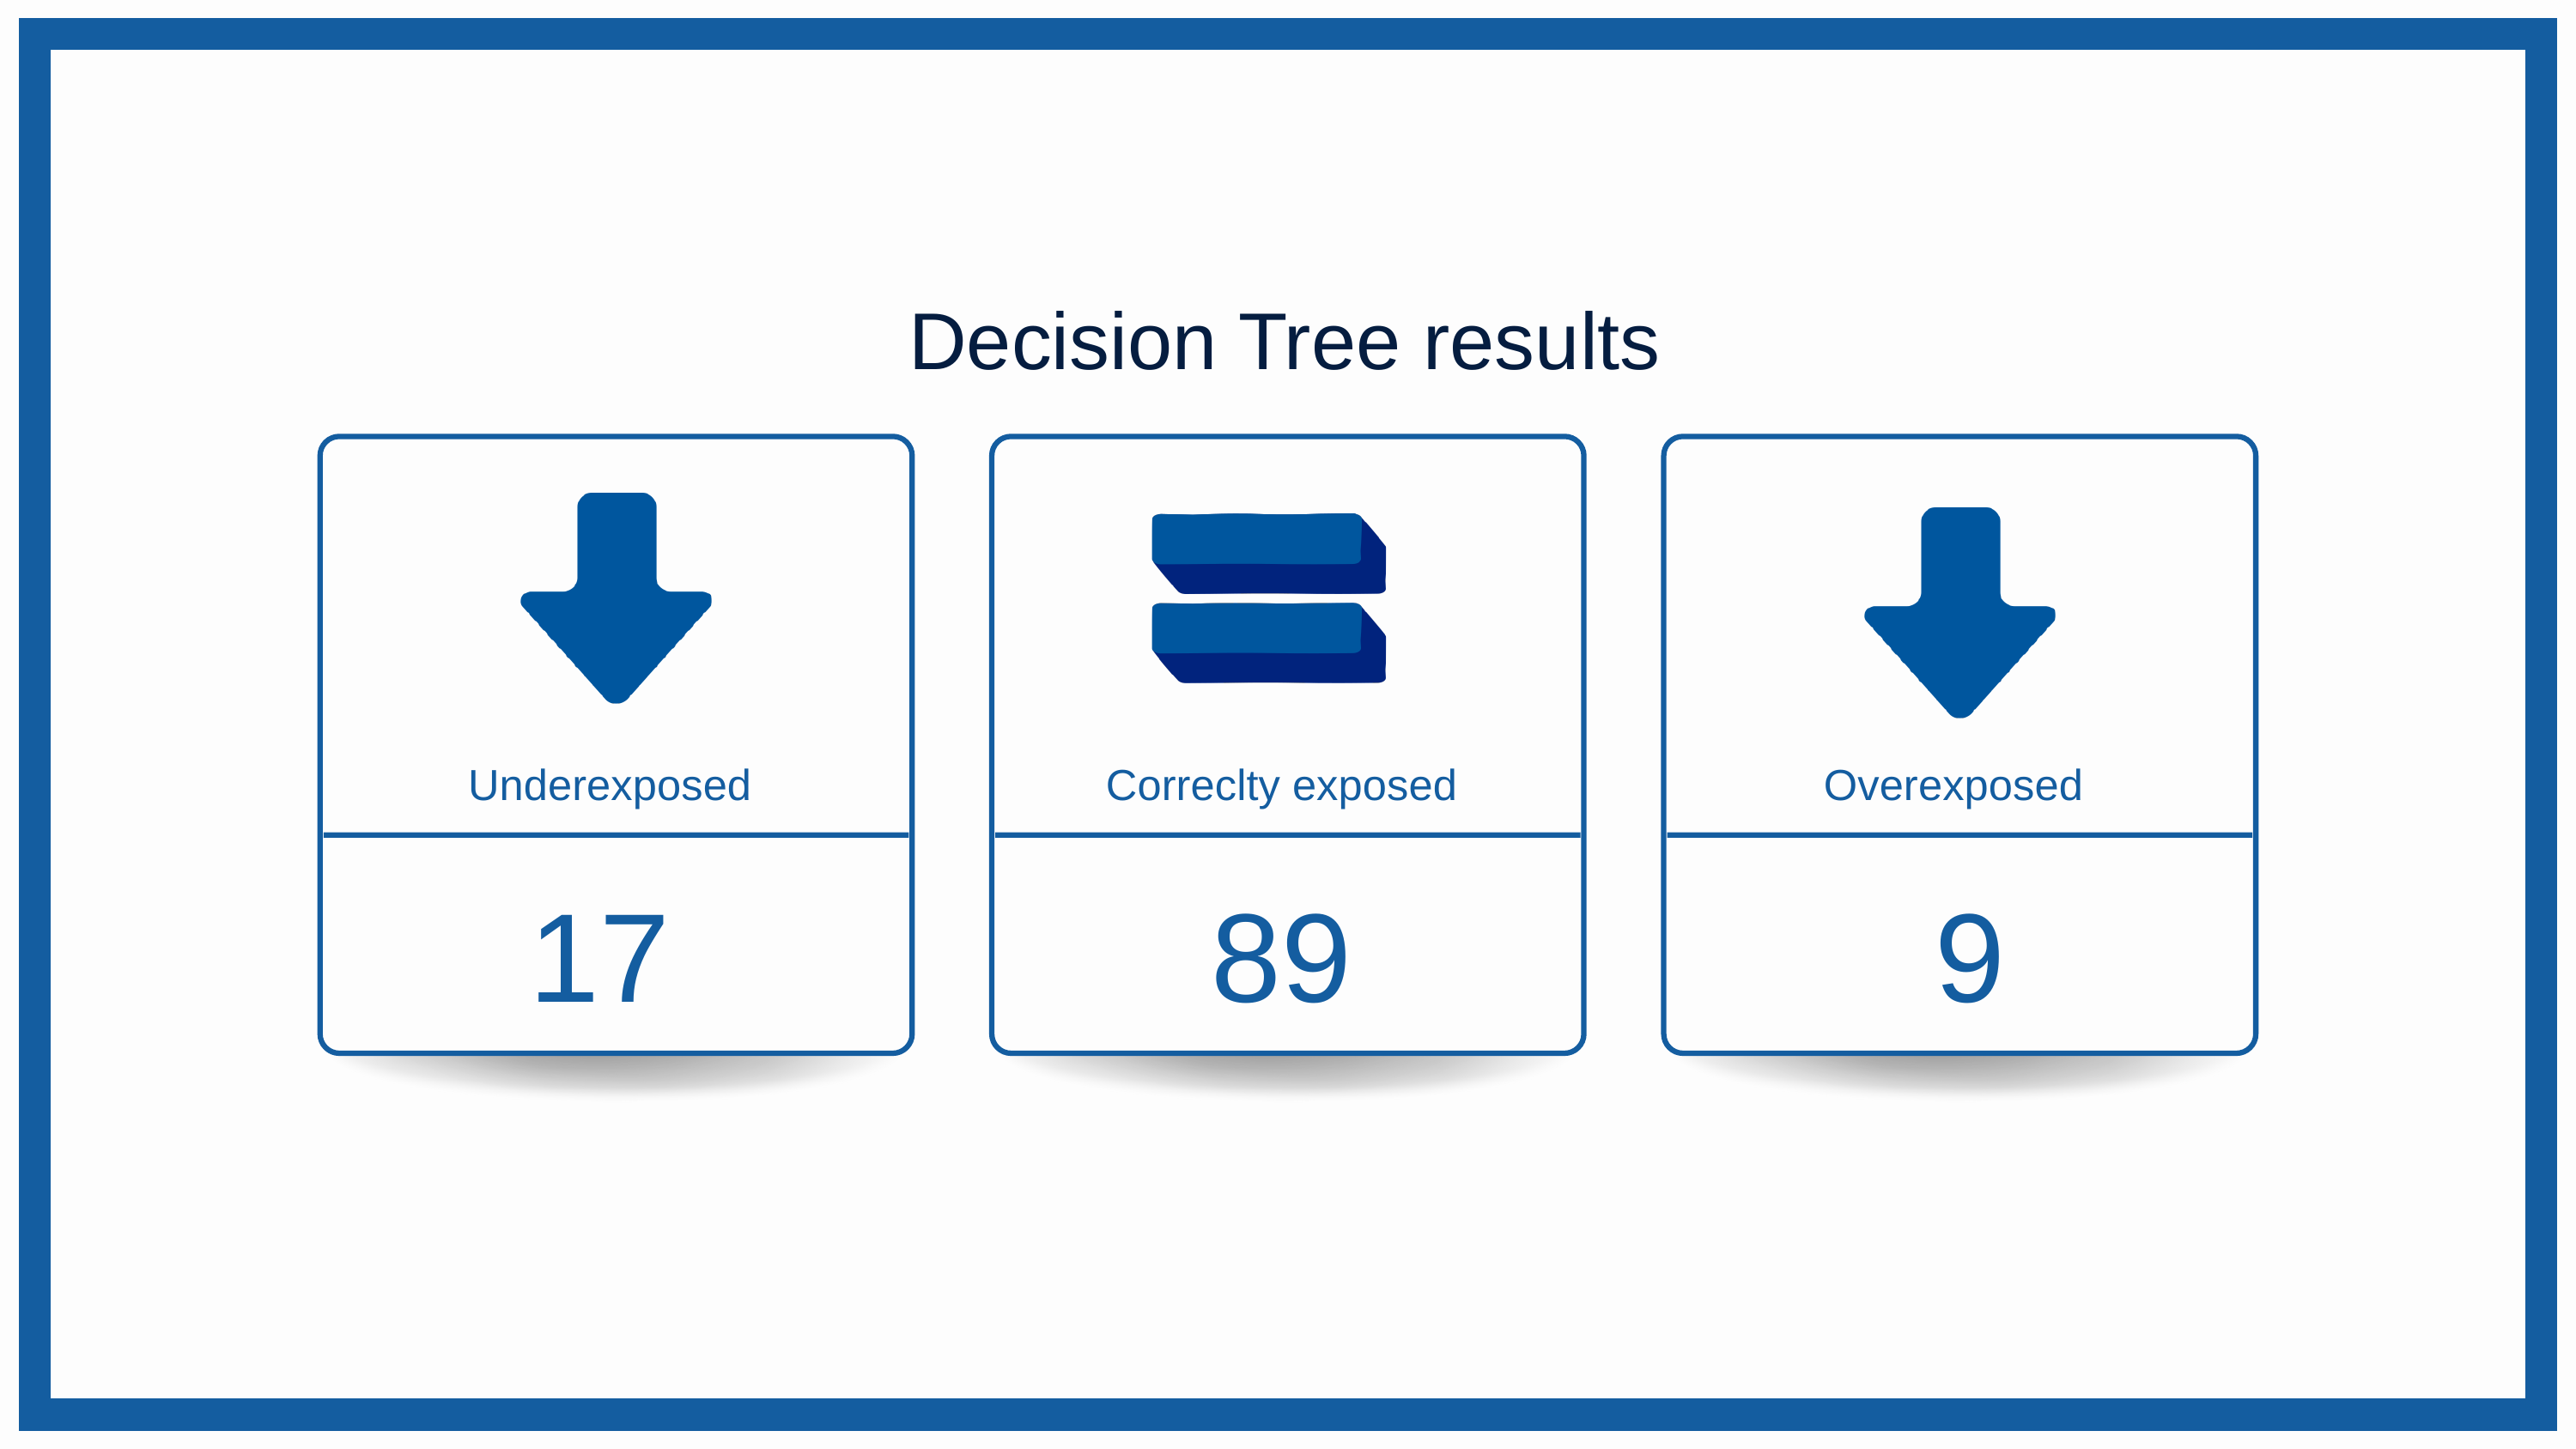

Decision Tree results

Underexposed
Correclty exposed
Overexposed

17
89
9